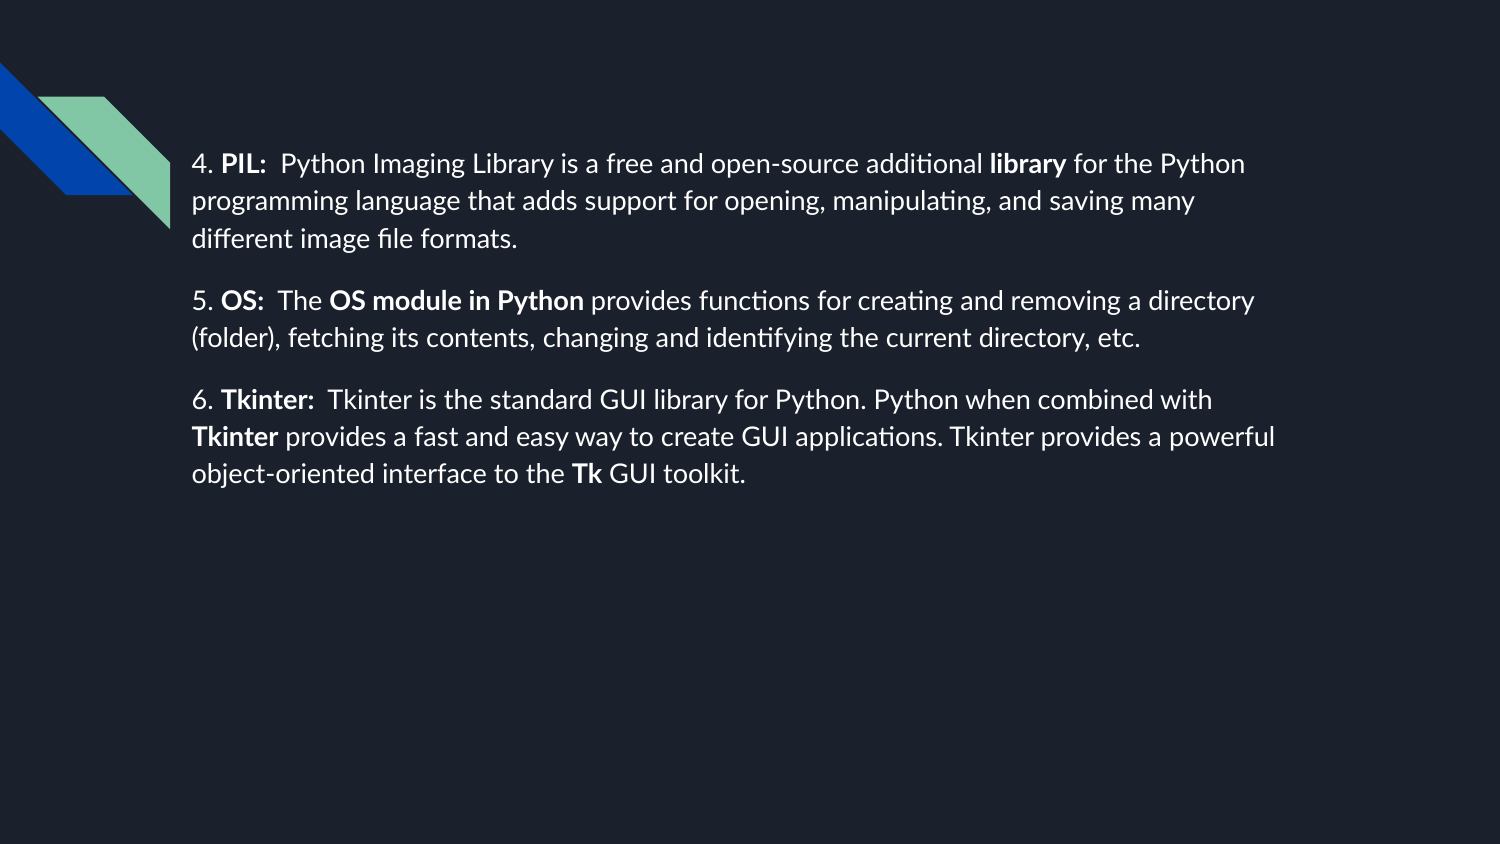

4. PIL:  Python Imaging Library is a free and open-source additional library for the Python programming language that adds support for opening, manipulating, and saving many different image file formats.
5. OS:  The OS module in Python provides functions for creating and removing a directory (folder), fetching its contents, changing and identifying the current directory, etc.
6. Tkinter:  Tkinter is the standard GUI library for Python. Python when combined with Tkinter provides a fast and easy way to create GUI applications. Tkinter provides a powerful object-oriented interface to the Tk GUI toolkit.